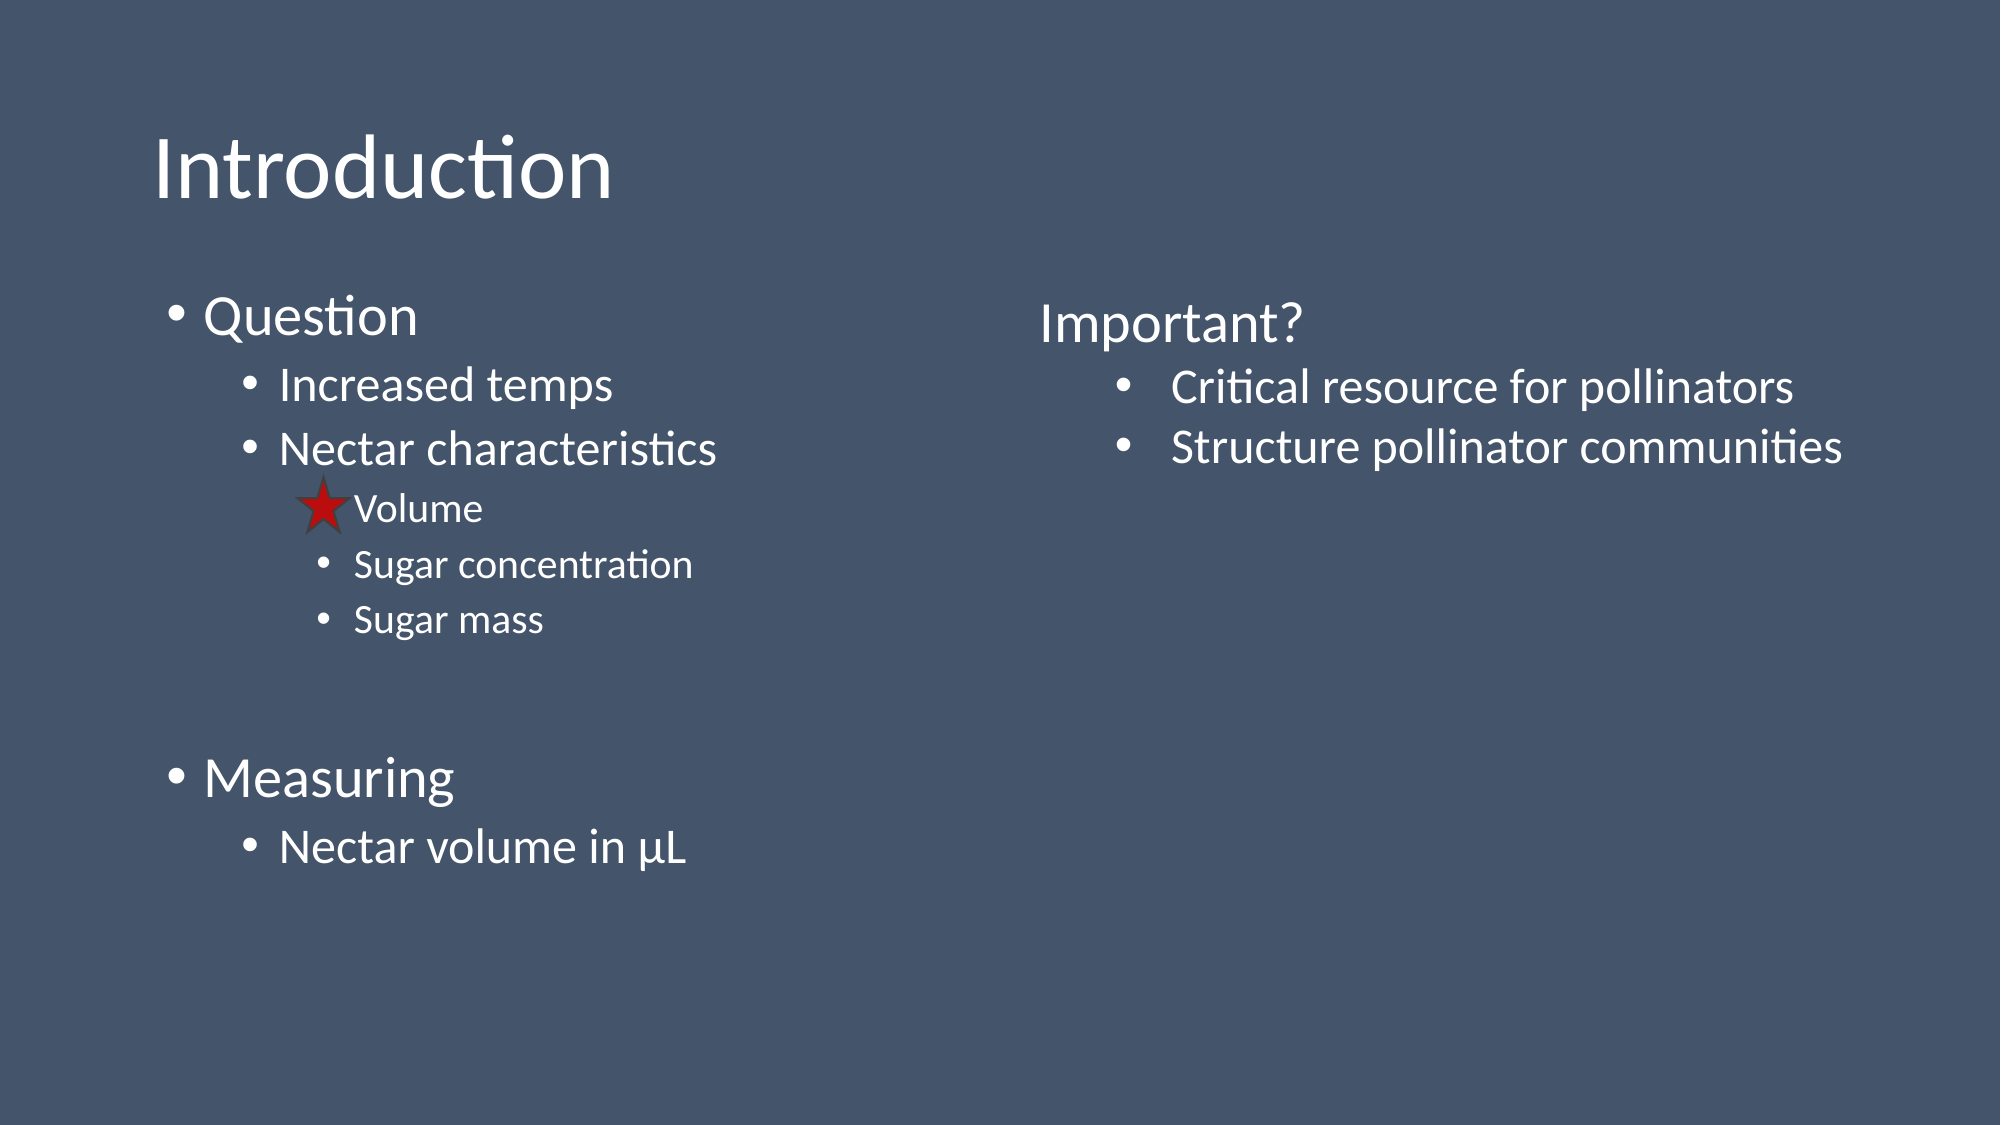

# Introduction
Important?
Critical resource for pollinators
Structure pollinator communities

Question
Increased temps
Nectar characteristics
Volume
Sugar concentration
Sugar mass

Measuring
Nectar volume in μL